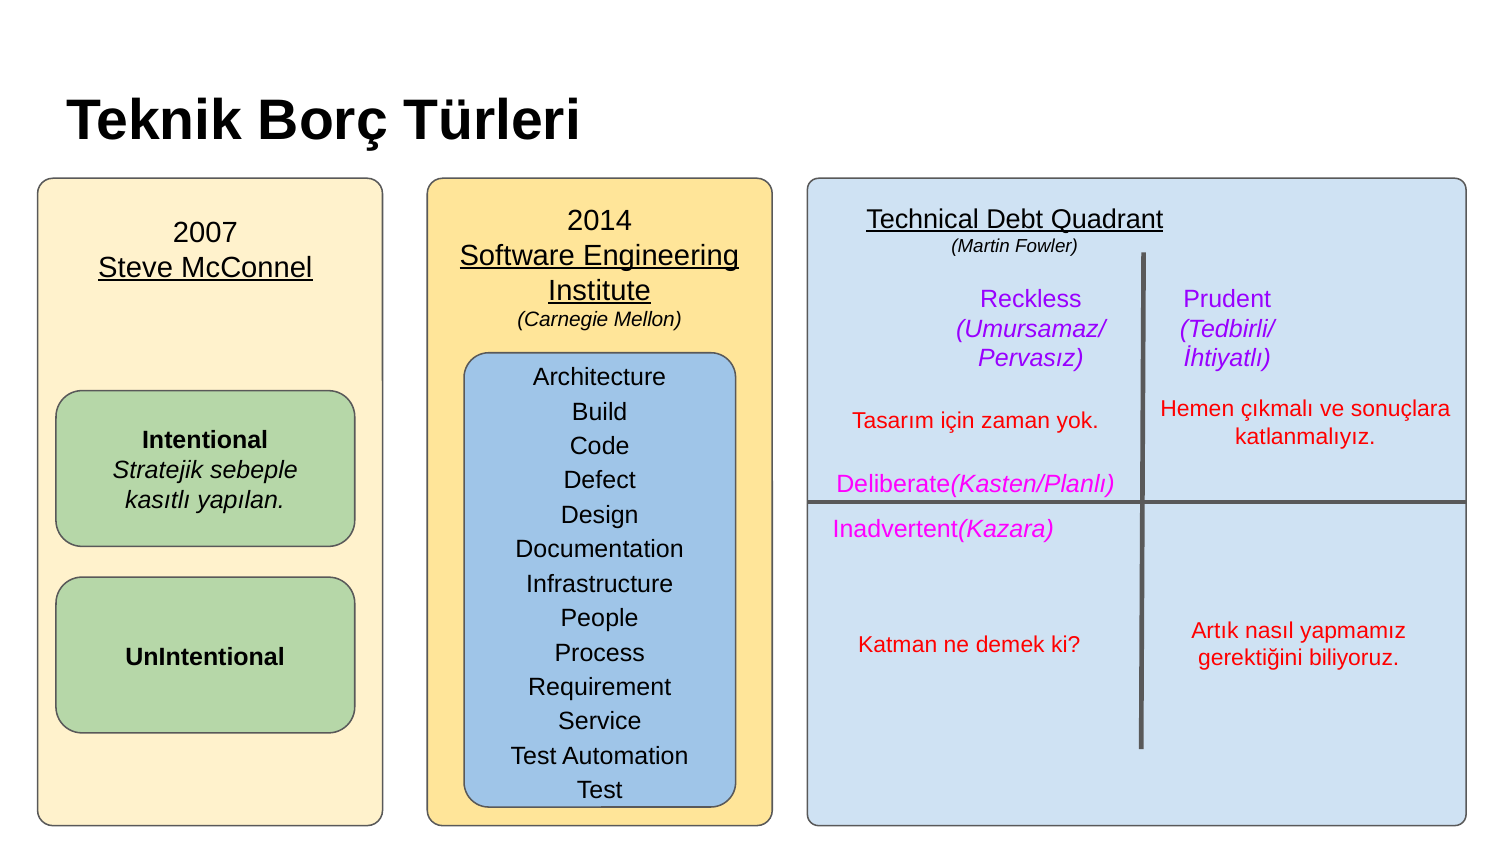

# Teknik Borç Türleri

2014
Software Engineering Institute
(Carnegie Mellon)
Technical Debt Quadrant
(Martin Fowler)
2007
Steve McConnel
Prudent
(Tedbirli/
İhtiyatlı)
Reckless
(Umursamaz/
Pervasız)
Architecture
Build
Code
Defect
Design
Documentation
Infrastructure
People
Process
Requirement
Service
Test Automation
Test
Hemen çıkmalı ve sonuçlara katlanmalıyız.
Intentional
Stratejik sebeple kasıtlı yapılan.
Tasarım için zaman yok.
Deliberate(Kasten/Planlı)
Inadvertent(Kazara)
UnIntentional
Artık nasıl yapmamız gerektiğini biliyoruz.
Katman ne demek ki?